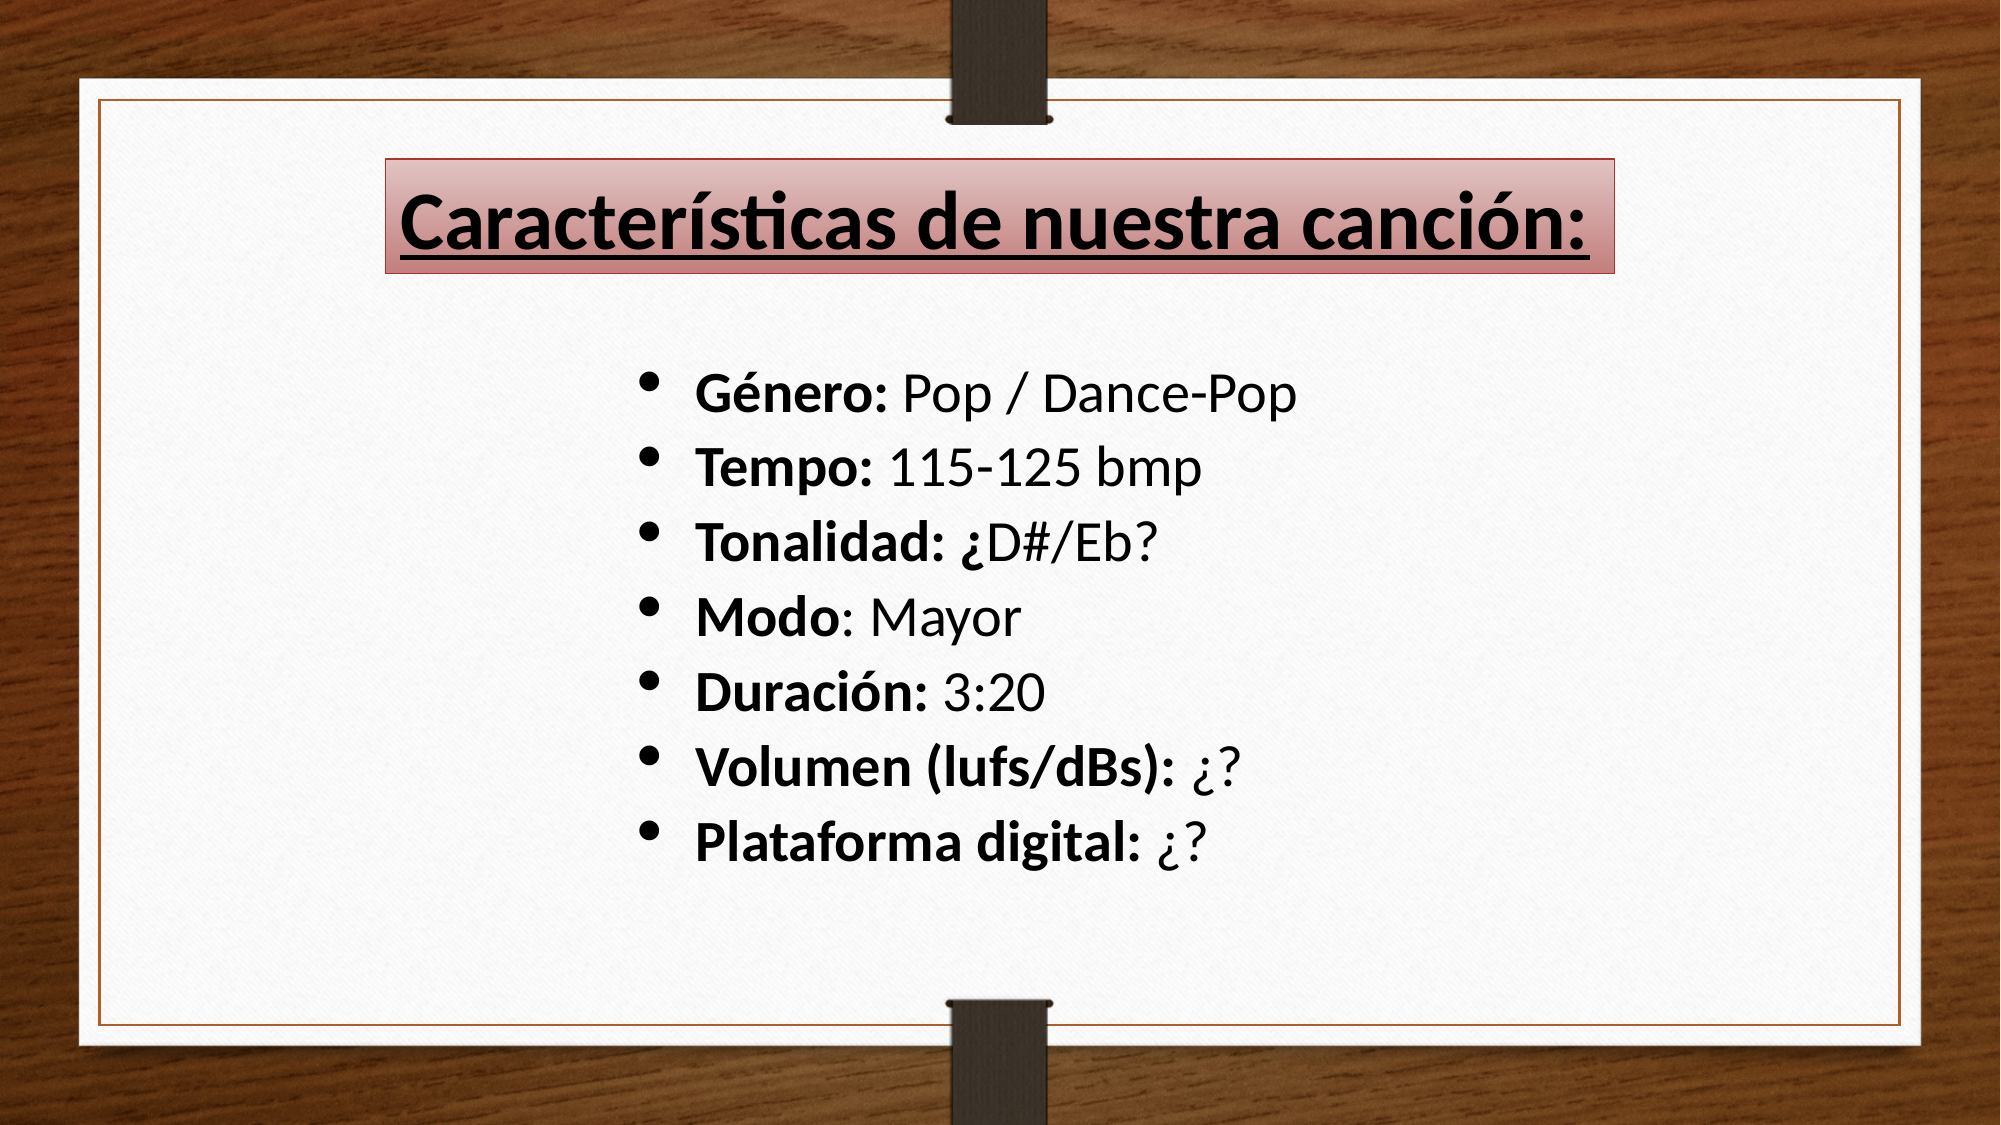

Características de nuestra canción:
Género: Pop / Dance-Pop
Tempo: 115-125 bmp
Tonalidad: ¿D#/Eb?
Modo: Mayor
Duración: 3:20
Volumen (lufs/dBs): ¿?
Plataforma digital: ¿?